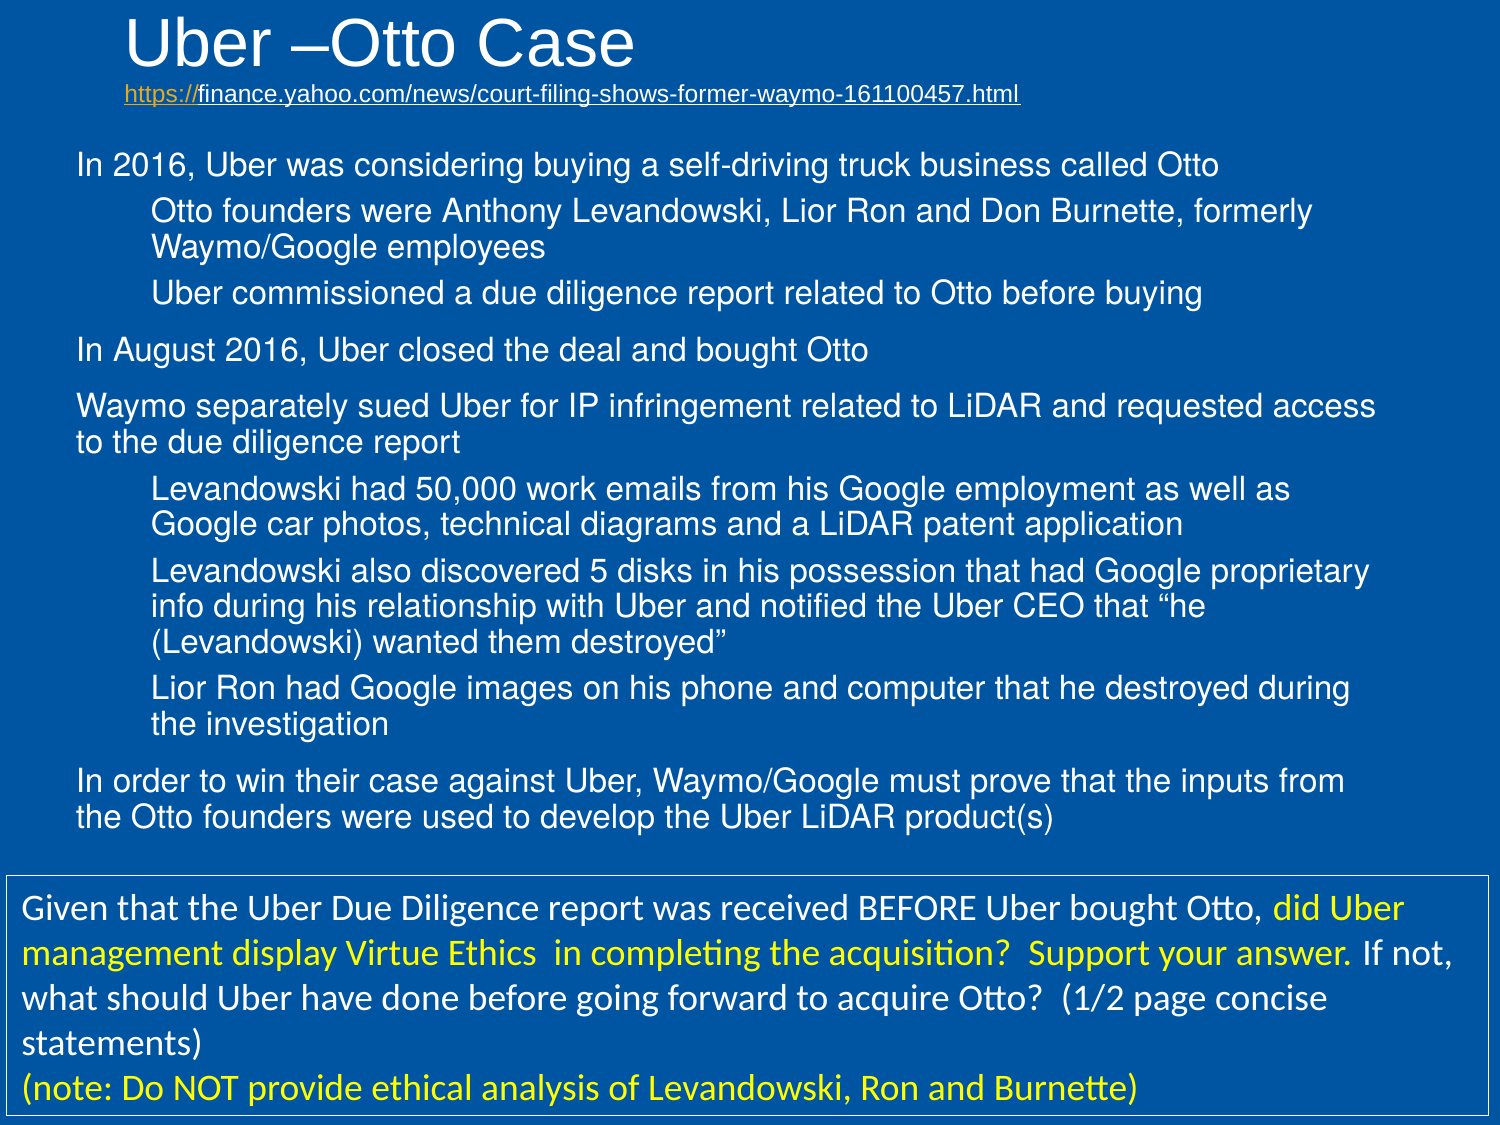

# Uber –Otto Case https://finance.yahoo.com/news/court-filing-shows-former-waymo-161100457.html
In 2016, Uber was considering buying a self-driving truck business called Otto
Otto founders were Anthony Levandowski, Lior Ron and Don Burnette, formerly Waymo/Google employees
Uber commissioned a due diligence report related to Otto before buying
In August 2016, Uber closed the deal and bought Otto
Waymo separately sued Uber for IP infringement related to LiDAR and requested access to the due diligence report
Levandowski had 50,000 work emails from his Google employment as well as Google car photos, technical diagrams and a LiDAR patent application
Levandowski also discovered 5 disks in his possession that had Google proprietary info during his relationship with Uber and notified the Uber CEO that “he (Levandowski) wanted them destroyed”
Lior Ron had Google images on his phone and computer that he destroyed during the investigation
In order to win their case against Uber, Waymo/Google must prove that the inputs from the Otto founders were used to develop the Uber LiDAR product(s)

Given that the Uber Due Diligence report was received BEFORE Uber bought Otto, did Uber management display Virtue Ethics  in completing the acquisition?  Support your answer. If not, what should Uber have done before going forward to acquire Otto?  (1/2 page concise statements)
(note: Do NOT provide ethical analysis of Levandowski, Ron and Burnette)